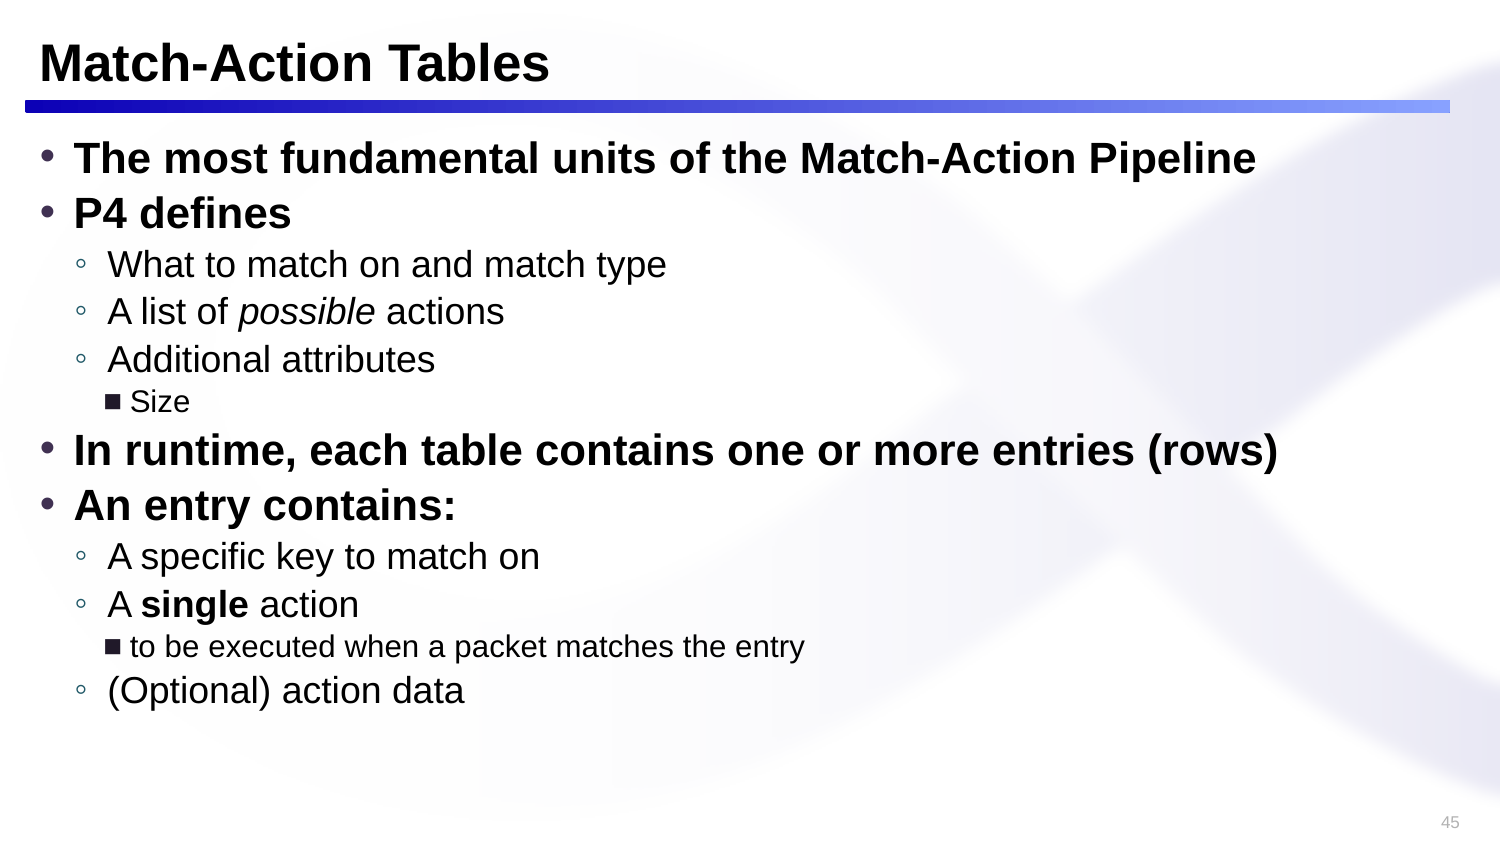

# Match-Action Tables
The most fundamental units of the Match-Action Pipeline
P4 defines
What to match on and match type
A list of possible actions
Additional attributes
Size
In runtime, each table contains one or more entries (rows)
An entry contains:
A specific key to match on
A single action
to be executed when a packet matches the entry
(Optional) action data
45